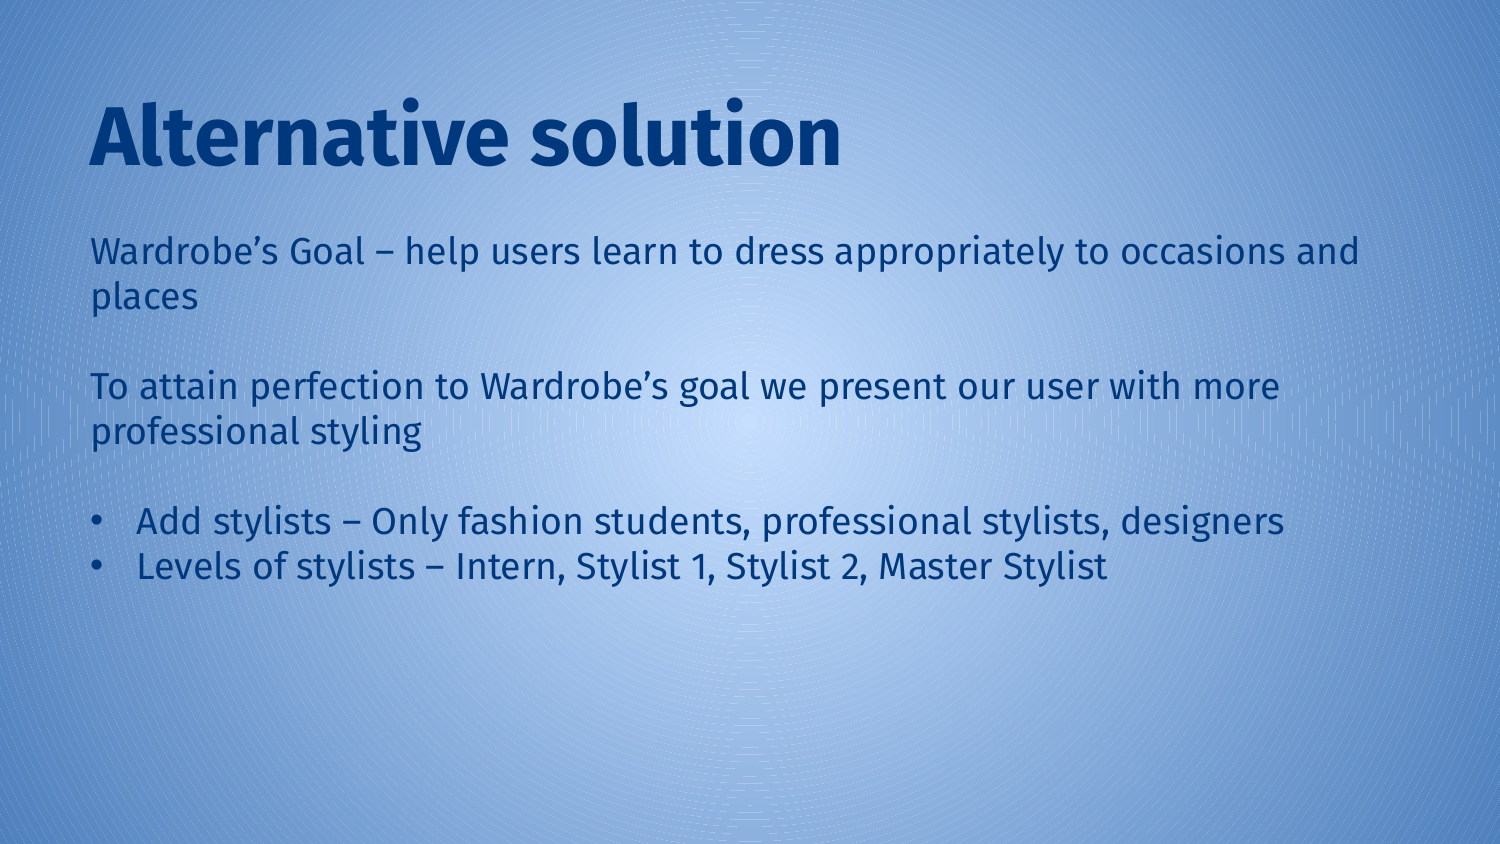

# Alternative solution
Wardrobe’s Goal – help users learn to dress appropriately to occasions and places

To attain perfection to Wardrobe’s goal we present our user with more professional styling

Add stylists – Only fashion students, professional stylists, designers
Levels of stylists – Intern, Stylist 1, Stylist 2, Master Stylist